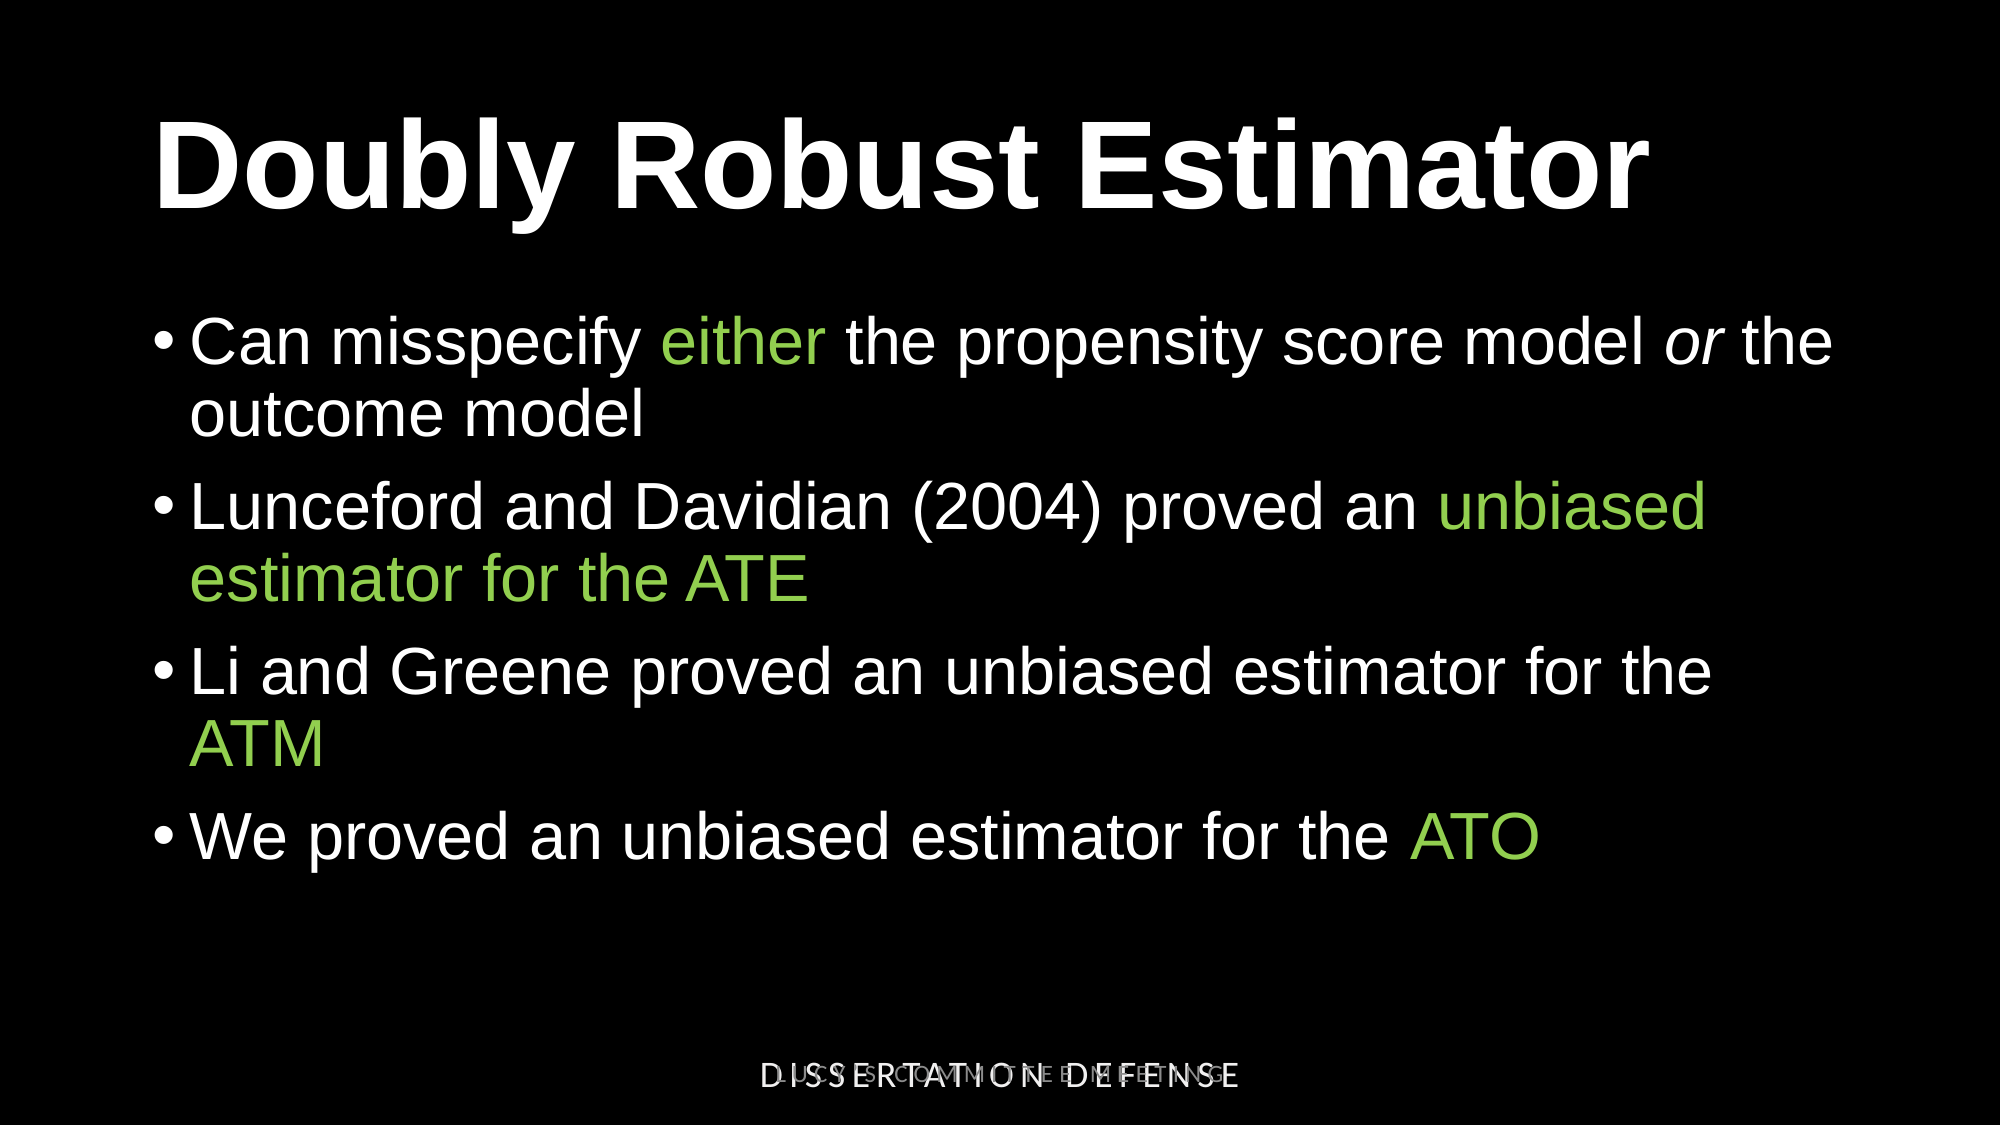

# Doubly Robust Estimator
Can misspecify either the propensity score model or the outcome model
Lunceford and Davidian (2004) proved an unbiased estimator for the ATE
Li and Greene proved an unbiased estimator for the ATM
We proved an unbiased estimator for the ATO
Lucy’s Committee Meeting